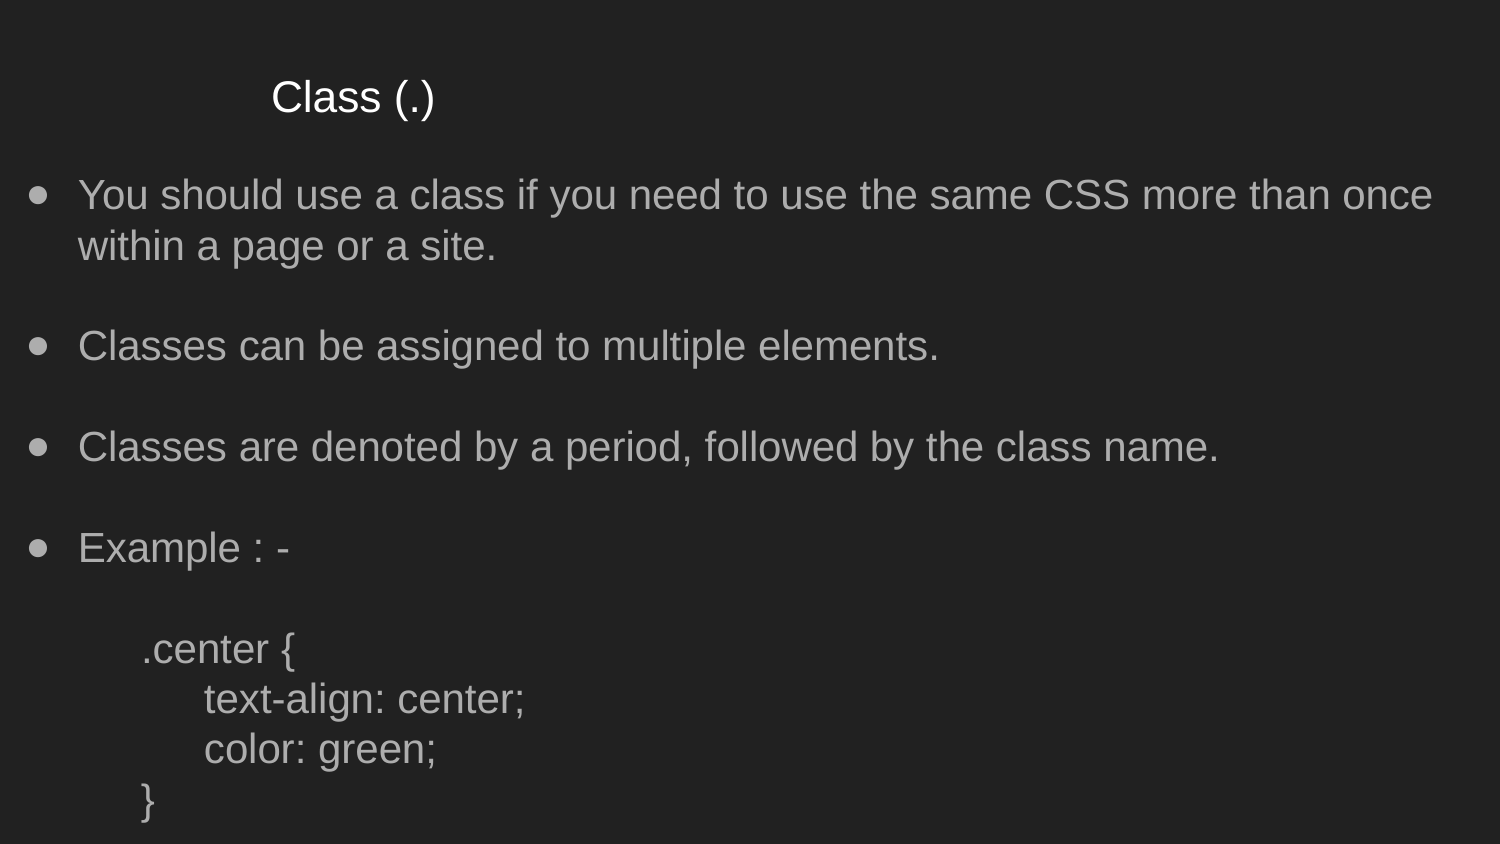

# Class (.)
You should use a class if you need to use the same CSS more than once within a page or a site.

Classes can be assigned to multiple elements.

Classes are denoted by a period, followed by the class name.

Example : -

.center {
text-align: center;
color: green;
}